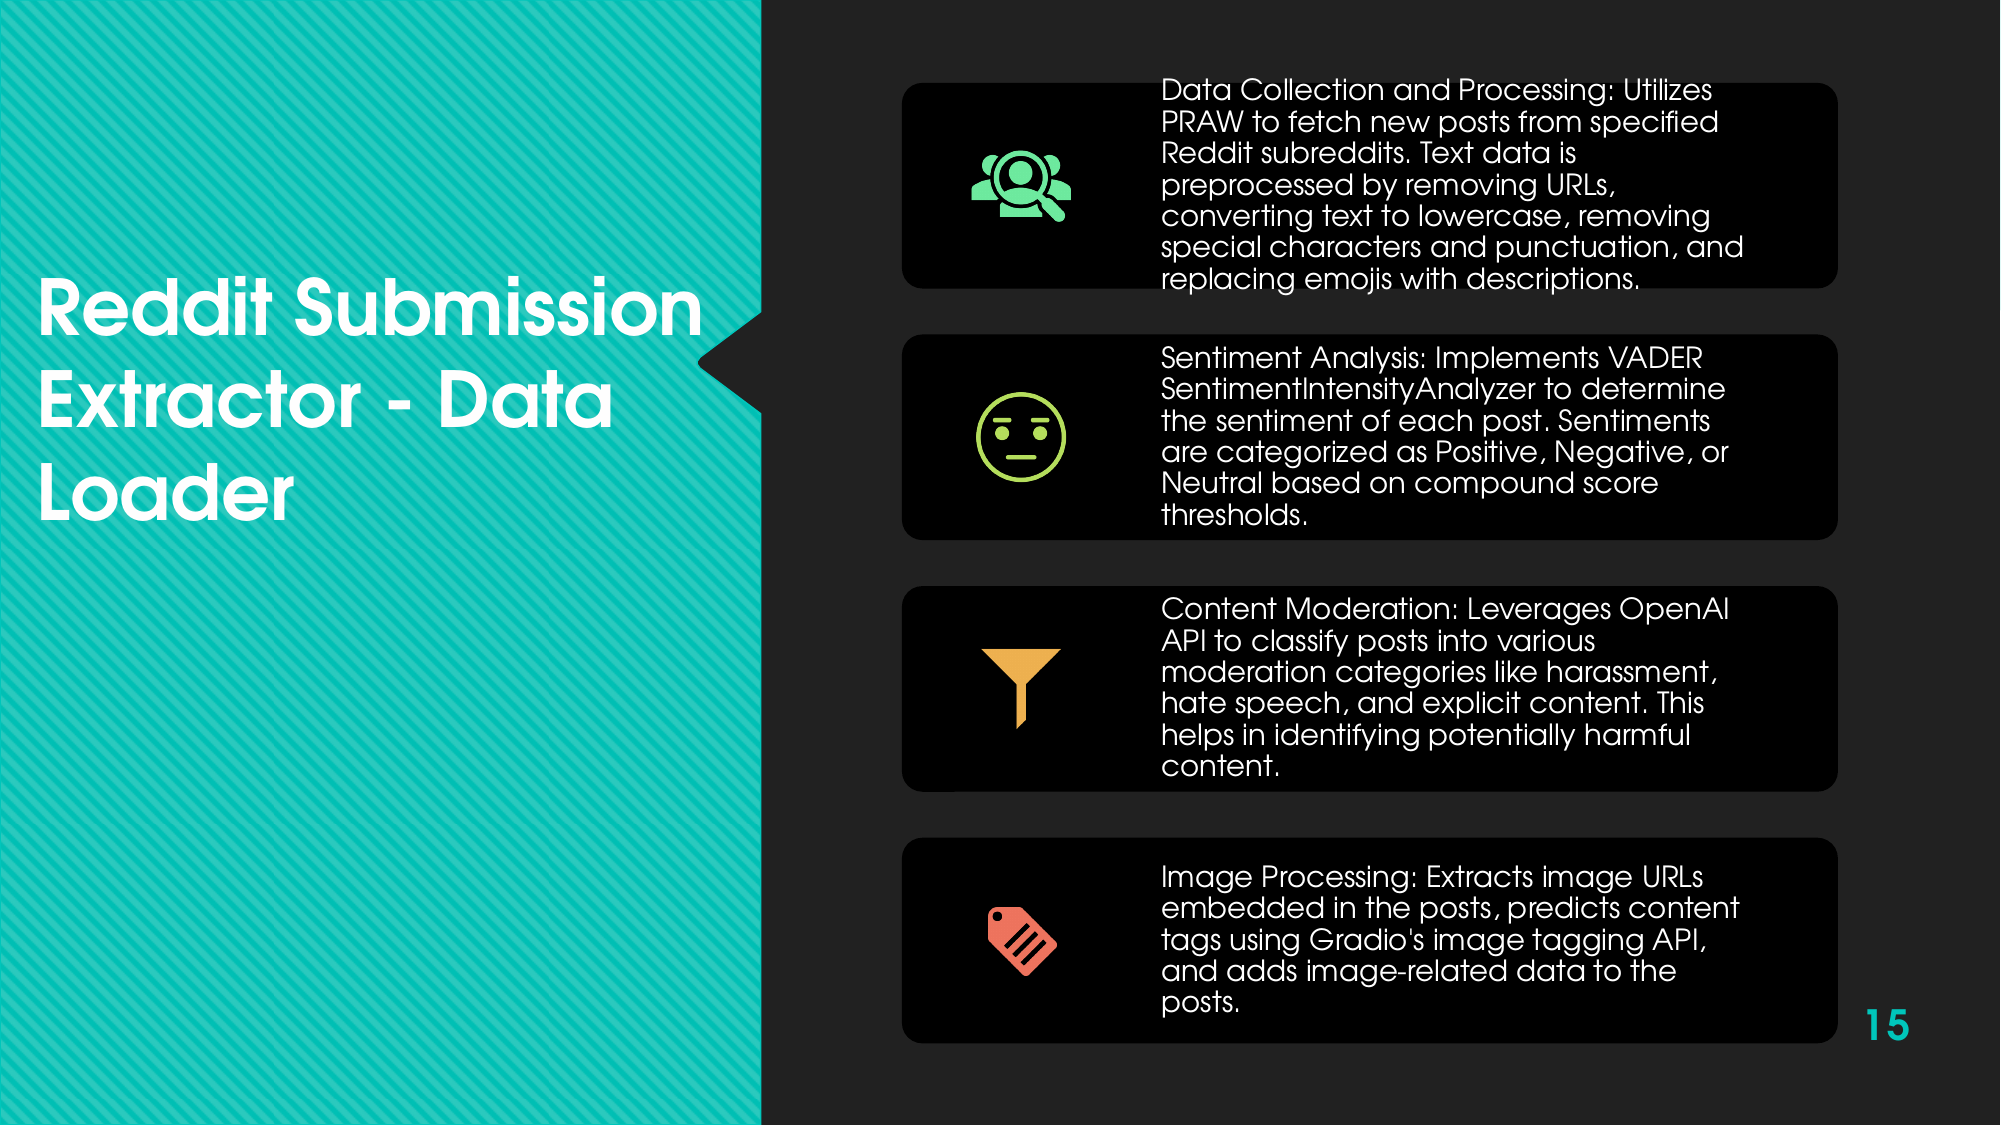

Data Collection and Processing: Utilizes PRAW to fetch new posts from specified Reddit subreddits. Text data is preprocessed by removing URLs, converting text to lowercase, removing special characters and punctuation, and replacing emojis with descriptions.
Sentiment Analysis: Implements VADER SentimentIntensityAnalyzer to determine the sentiment of each post. Sentiments are categorized as Positive, Negative, or Neutral based on compound score thresholds.
Content Moderation: Leverages OpenAI API to classify posts into various moderation categories like harassment, hate speech, and explicit content. This helps in identifying potentially harmful content.
Image Processing: Extracts image URLs embedded in the posts, predicts content tags using Gradio's image tagging API, and adds image-related data to the posts.
Reddit Submission Extractor - Data
Loader

15